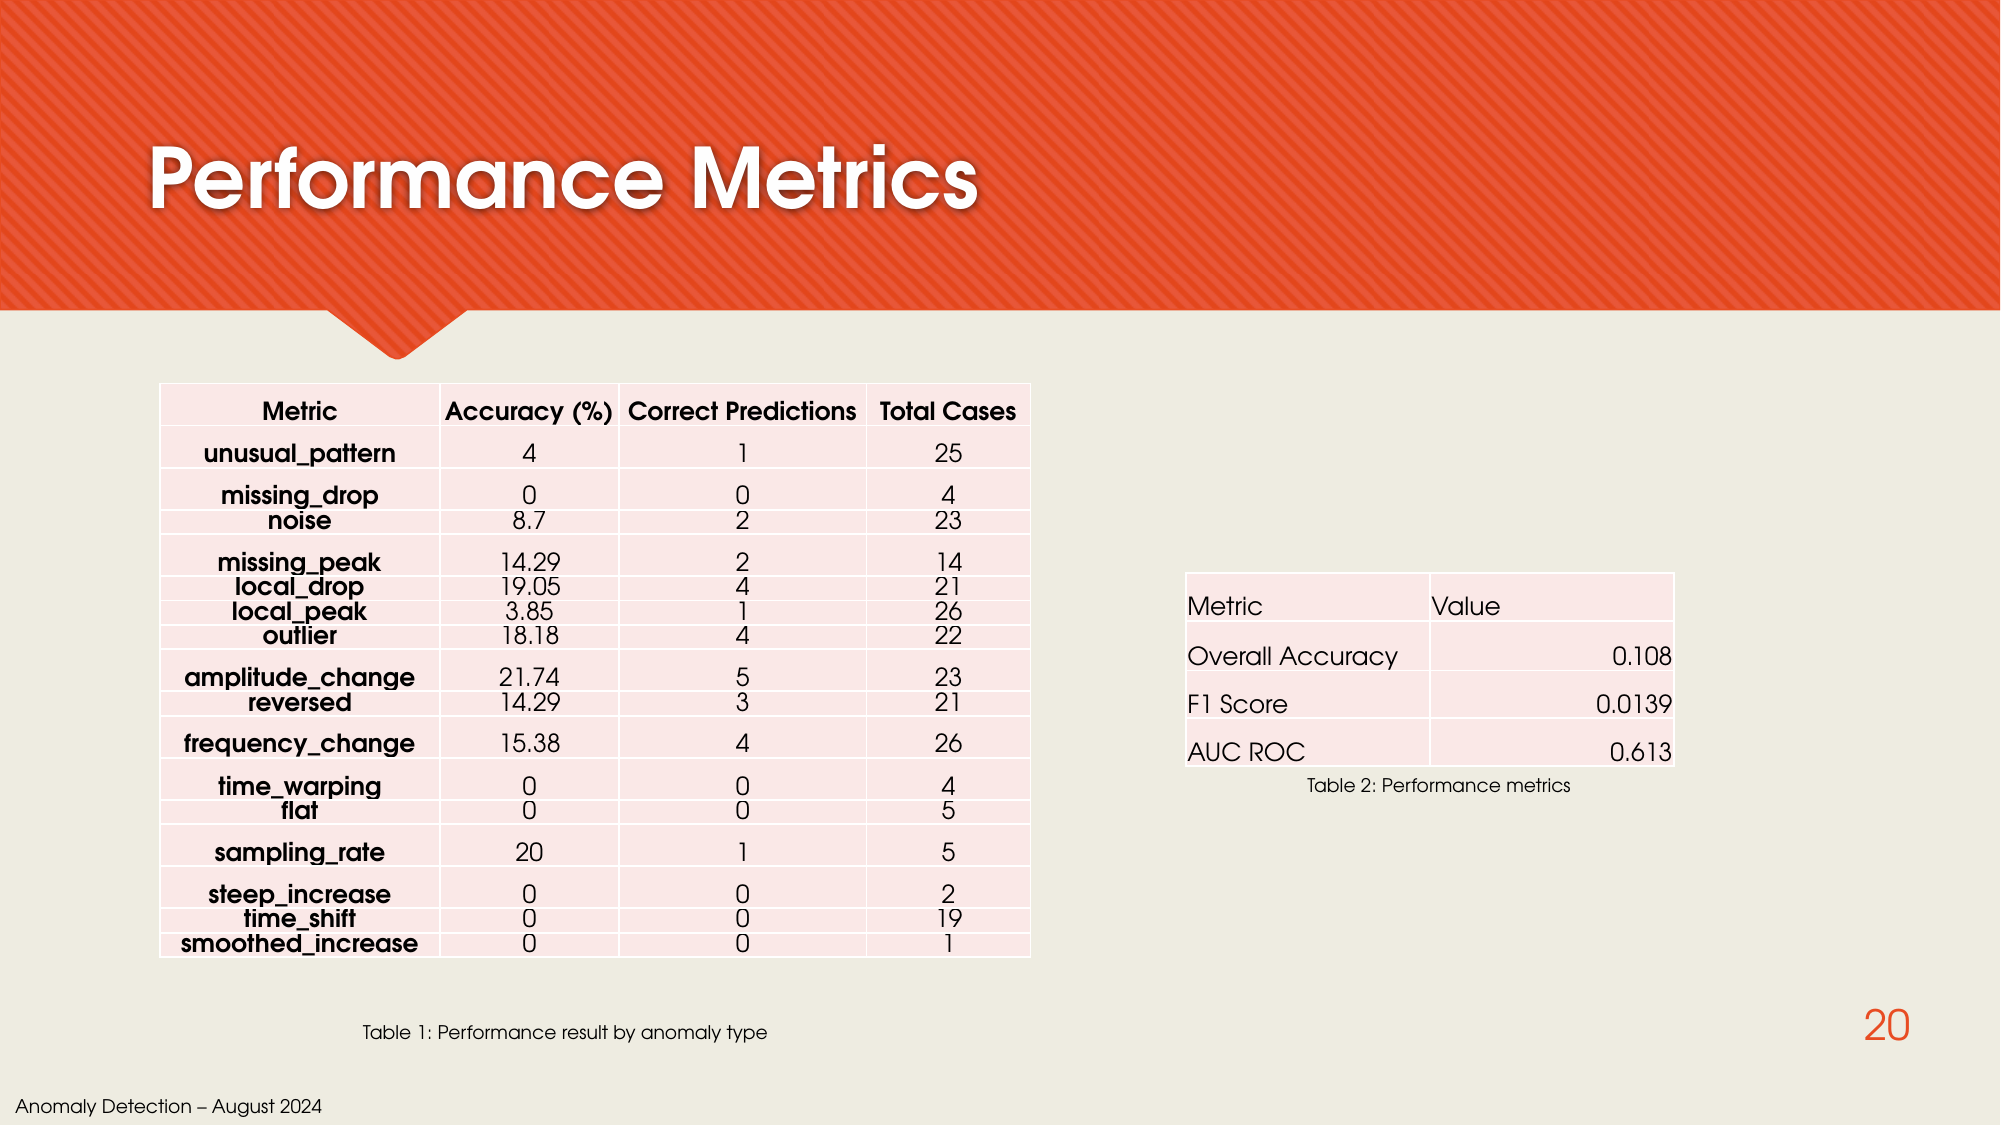

# Performance Metrics
| Metric | Accuracy (%) | Correct Predictions | Total Cases |
| --- | --- | --- | --- |
| unusual\_pattern | 4 | 1 | 25 |
| missing\_drop | 0 | 0 | 4 |
| noise | 8.7 | 2 | 23 |
| missing\_peak | 14.29 | 2 | 14 |
| local\_drop | 19.05 | 4 | 21 |
| local\_peak | 3.85 | 1 | 26 |
| outlier | 18.18 | 4 | 22 |
| amplitude\_change | 21.74 | 5 | 23 |
| reversed | 14.29 | 3 | 21 |
| frequency\_change | 15.38 | 4 | 26 |
| time\_warping | 0 | 0 | 4 |
| flat | 0 | 0 | 5 |
| sampling\_rate | 20 | 1 | 5 |
| steep\_increase | 0 | 0 | 2 |
| time\_shift | 0 | 0 | 19 |
| smoothed\_increase | 0 | 0 | 1 |
| Metric | Value |
| --- | --- |
| Overall Accuracy | 0.108 |
| F1 Score | 0.0139 |
| AUC ROC | 0.613 |
Table 2: Performance metrics
20
Table 1: Performance result by anomaly type
Anomaly Detection – August 2024